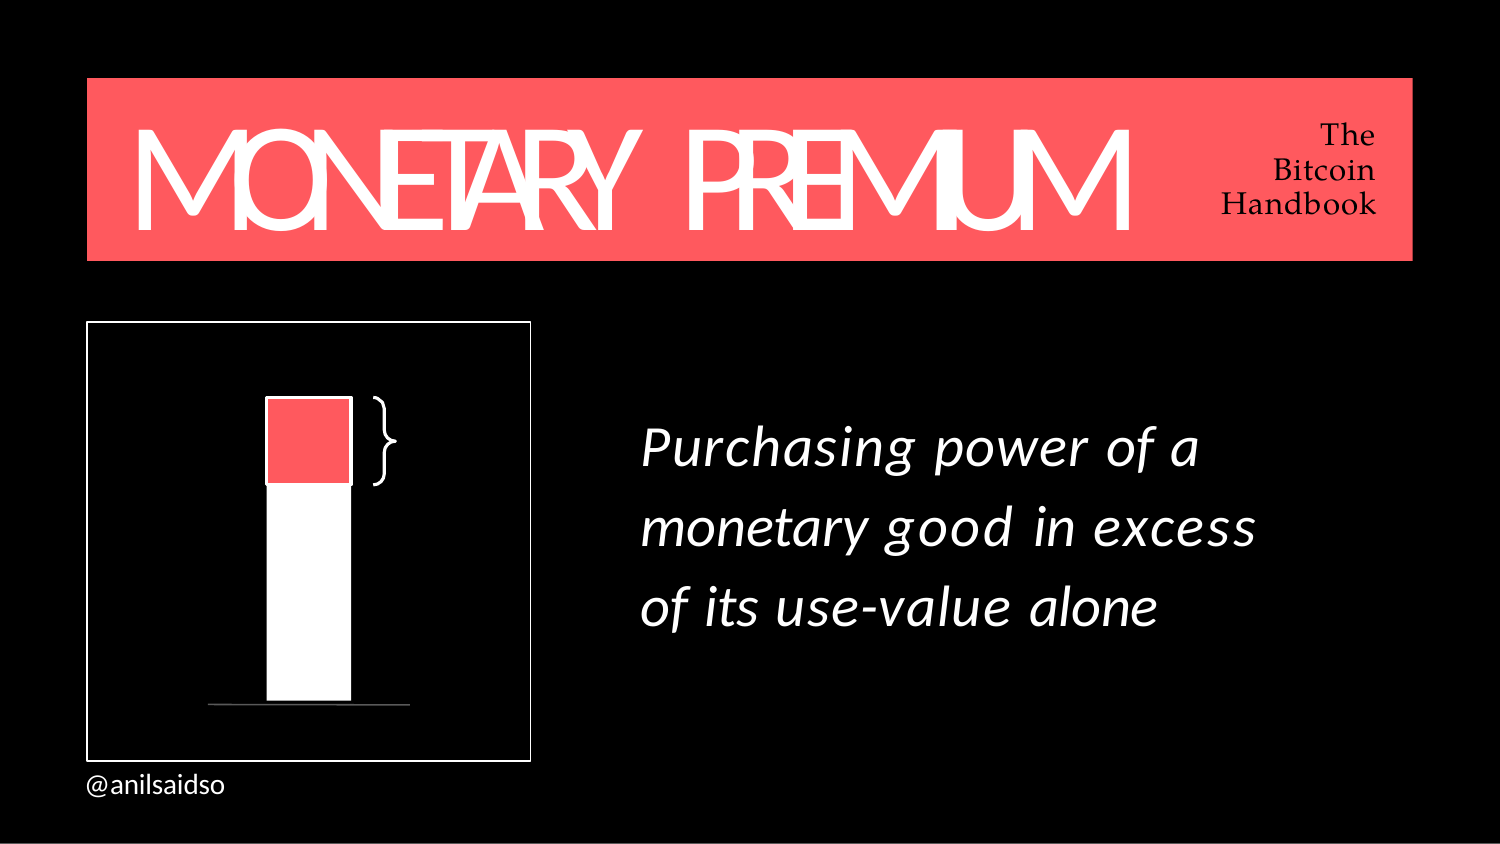

# MONETARY PREMIUM

The Bitcoin Handbook

Purchasing power of a monetary good in excess of its use-value alone

@anilsaidso